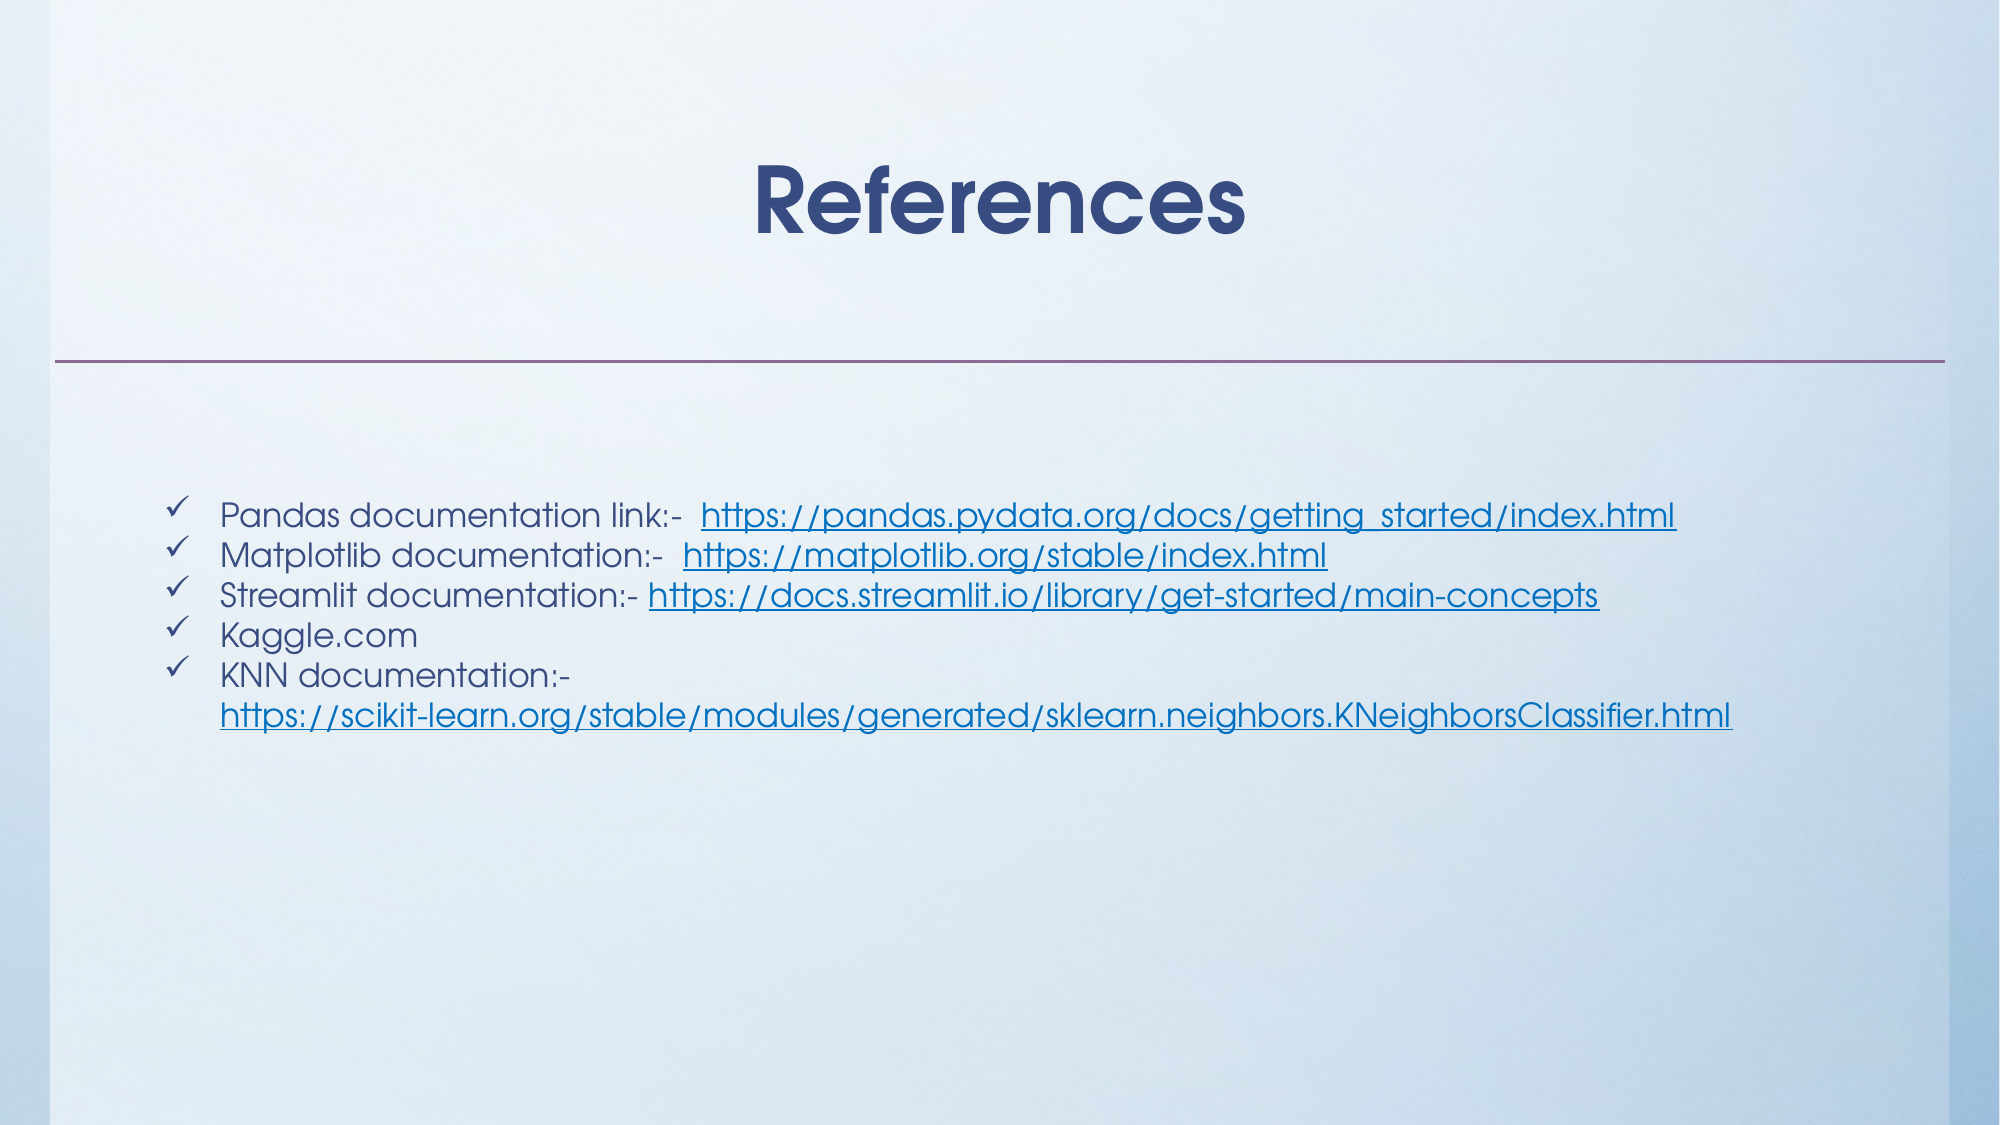

# References
Pandas documentation link:-  https://pandas.pydata.org/docs/getting_started/index.html
Matplotlib documentation:-  https://matplotlib.org/stable/index.html
Streamlit documentation:- https://docs.streamlit.io/library/get-started/main-concepts
Kaggle.com
KNN documentation:- https://scikit-learn.org/stable/modules/generated/sklearn.neighbors.KNeighborsClassifier.html